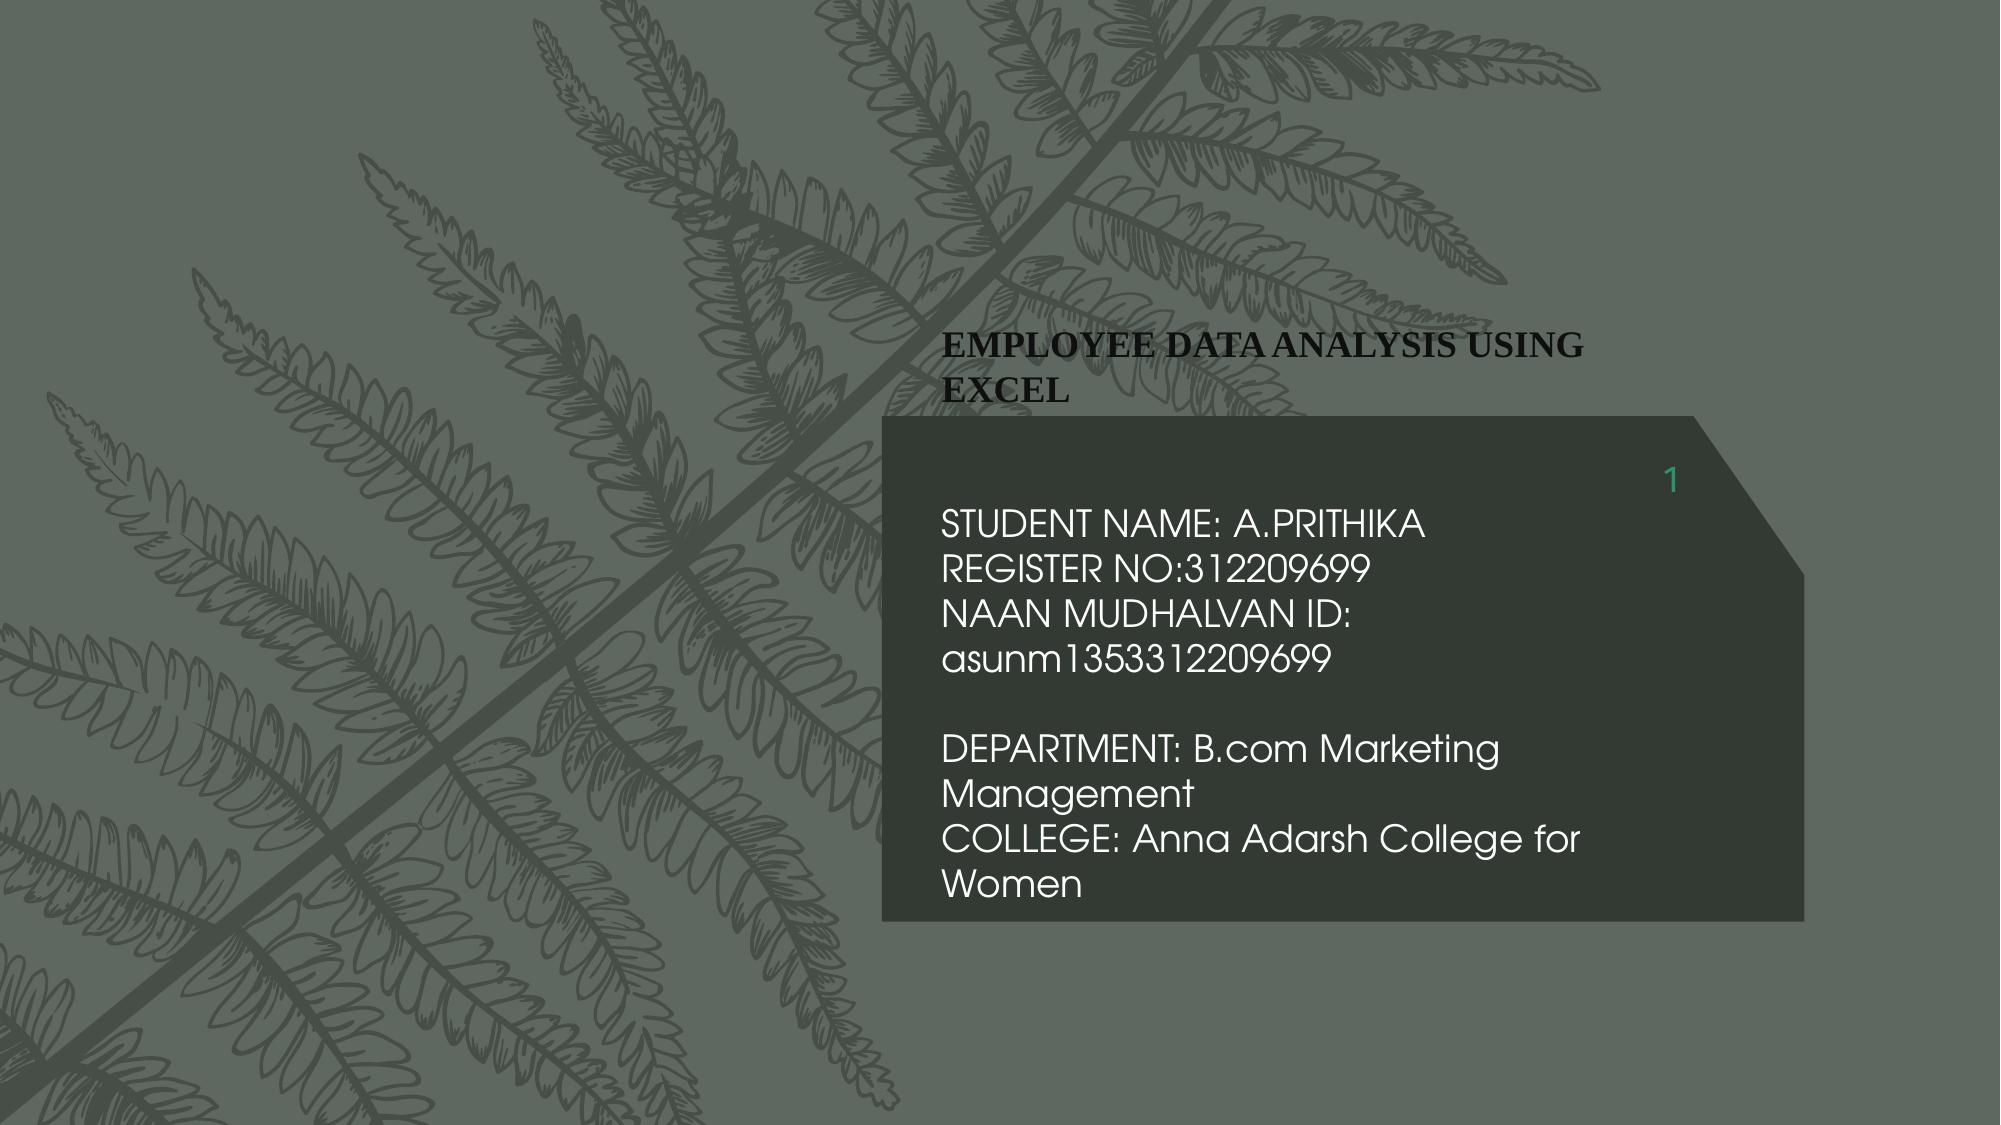

EMPLOYEE DATA ANALYSIS USING EXCEL
1
STUDENT NAME: A.PRITHIKA
REGISTER NO:312209699
NAAN MUDHALVAN ID: asunm1353312209699

DEPARTMENT: B.com Marketing Management
COLLEGE: Anna Adarsh College for Women